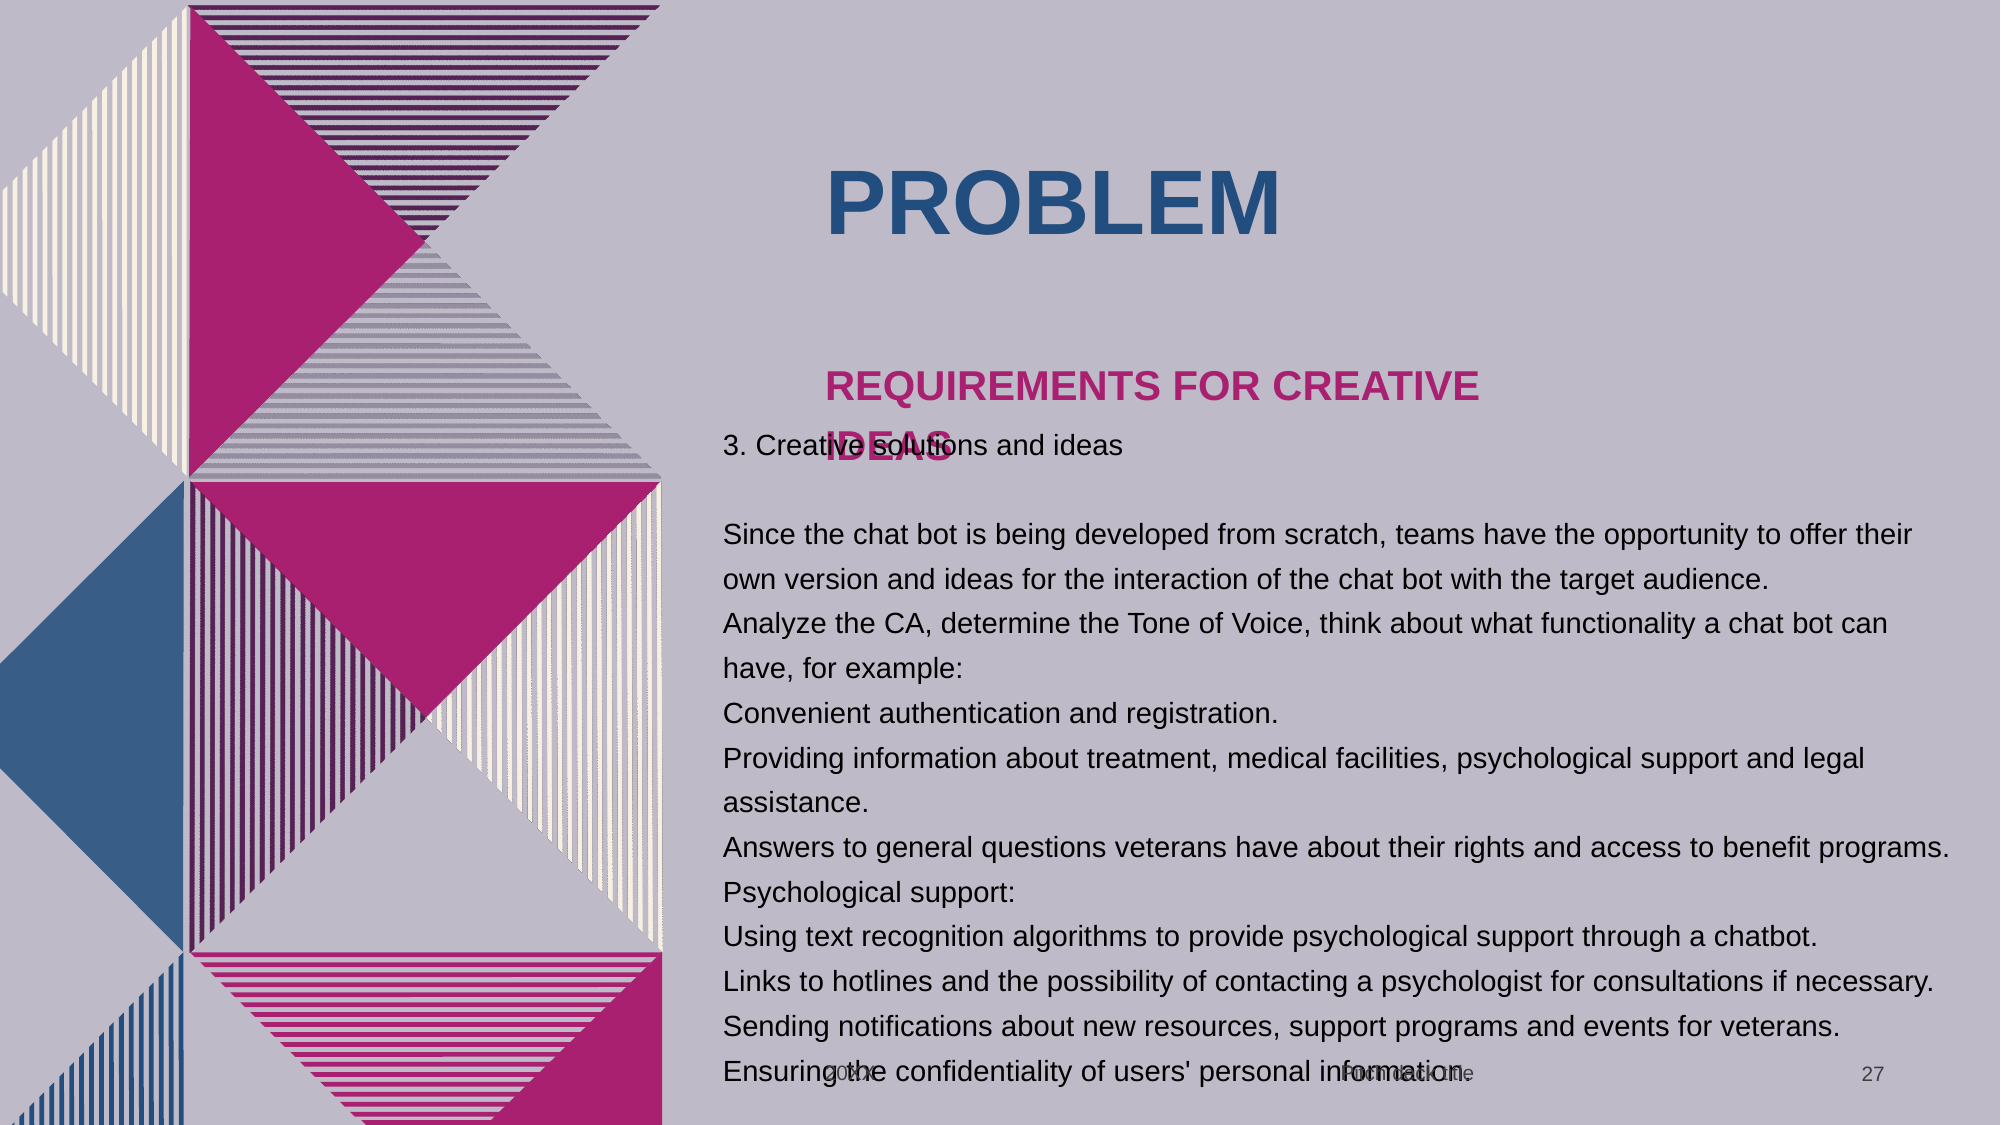

# PROBLEM
REQUIREMENTS FOR CREATIVE IDEAS
3. Creative solutions and ideas

Since the chat bot is being developed from scratch, teams have the opportunity to offer their own version and ideas for the interaction of the chat bot with the target audience.
Analyze the CA, determine the Tone of Voice, think about what functionality a chat bot can have, for example:
Convenient authentication and registration.
Providing information about treatment, medical facilities, psychological support and legal assistance.
Answers to general questions veterans have about their rights and access to benefit programs.
Psychological support:
Using text recognition algorithms to provide psychological support through a chatbot.
Links to hotlines and the possibility of contacting a psychologist for consultations if necessary.
Sending notifications about new resources, support programs and events for veterans.
Ensuring the confidentiality of users' personal information.

☝️ The proposed ideas are not mandatory for implementation and may be changed, supplemented or expanded.
Pitch deck title
20XX
27